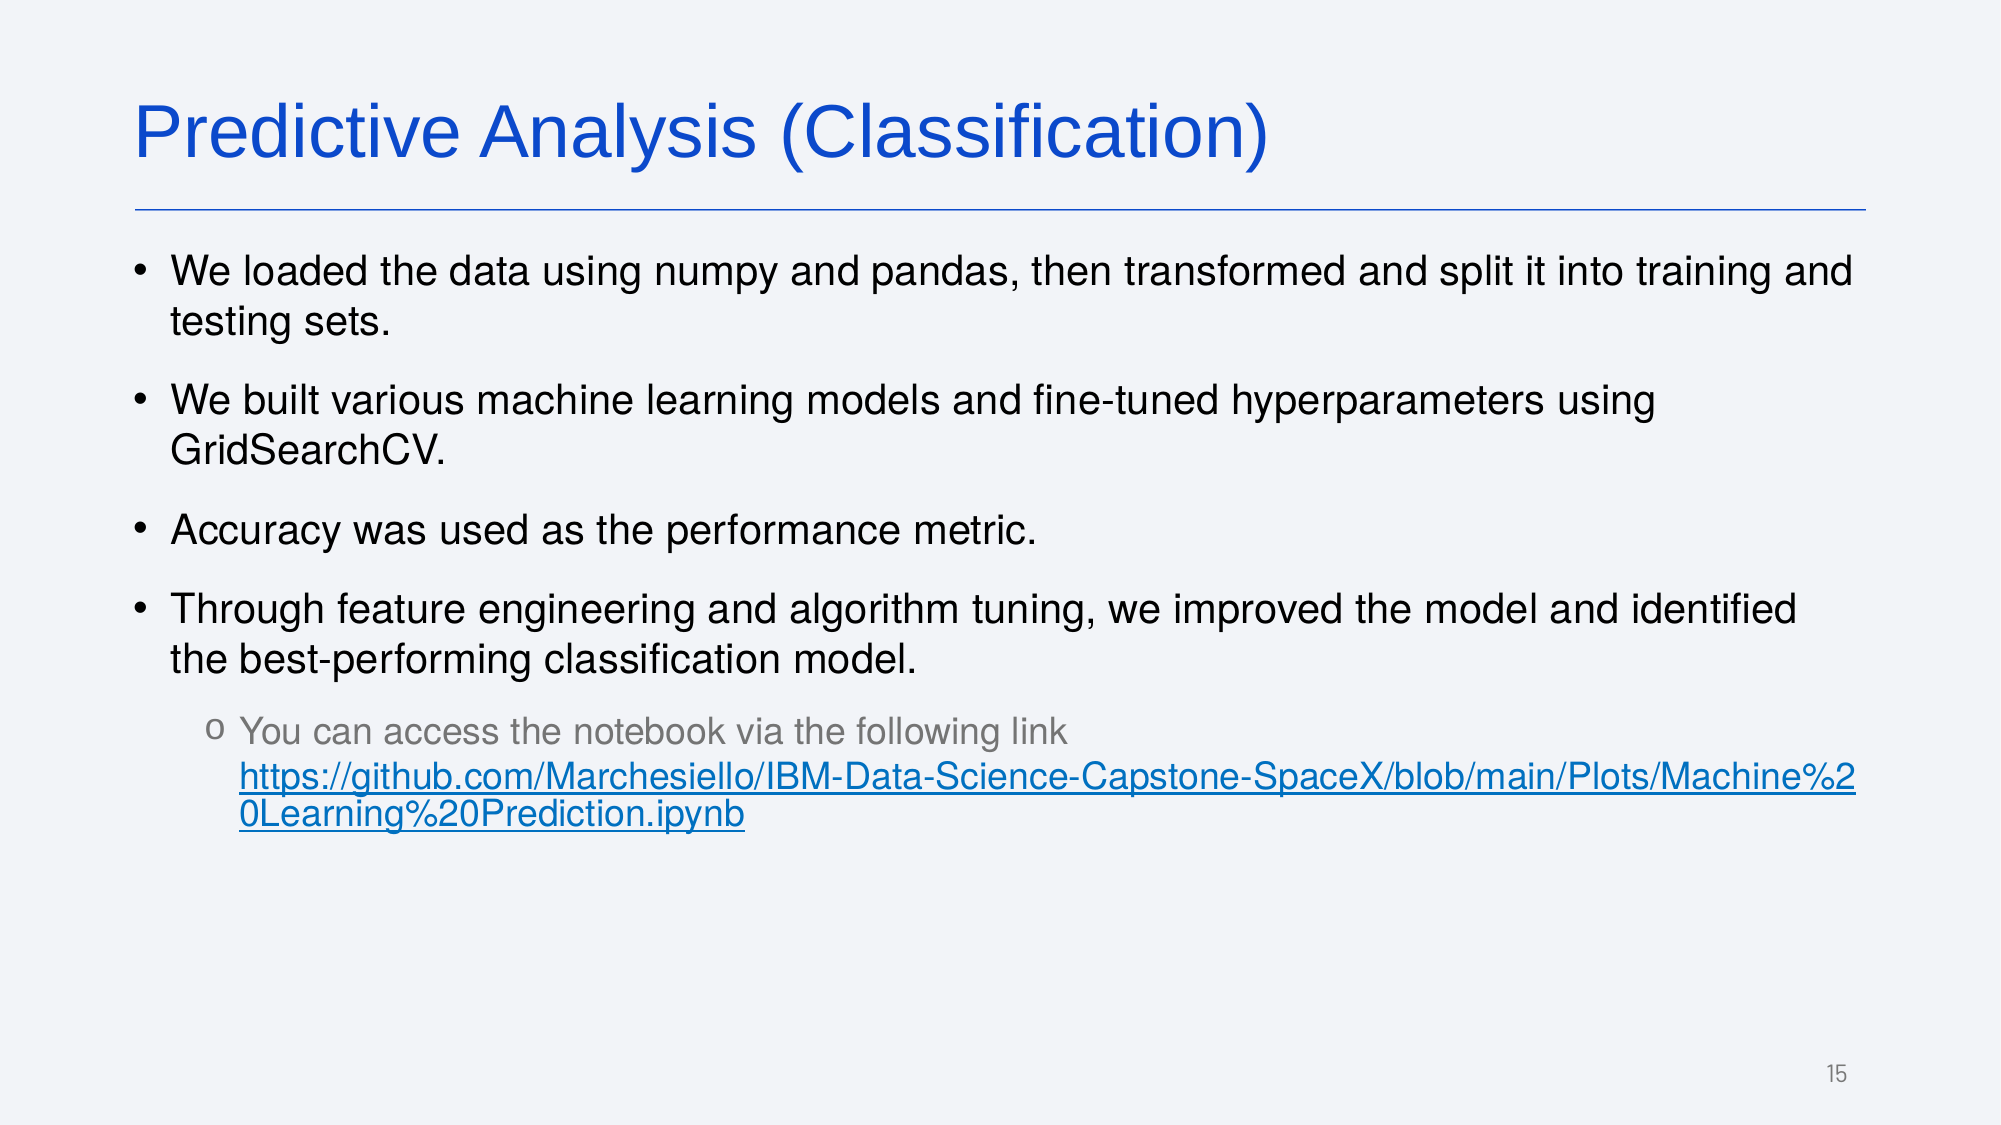

Predictive Analysis (Classification)
We loaded the data using numpy and pandas, then transformed and split it into training and testing sets.
We built various machine learning models and fine-tuned hyperparameters using GridSearchCV.
Accuracy was used as the performance metric.
Through feature engineering and algorithm tuning, we improved the model and identified the best-performing classification model.
You can access the notebook via the following link                   https://github.com/Marchesiello/IBM-Data-Science-Capstone-SpaceX/blob/main/Plots/Machine%20Learning%20Prediction.ipynb

15